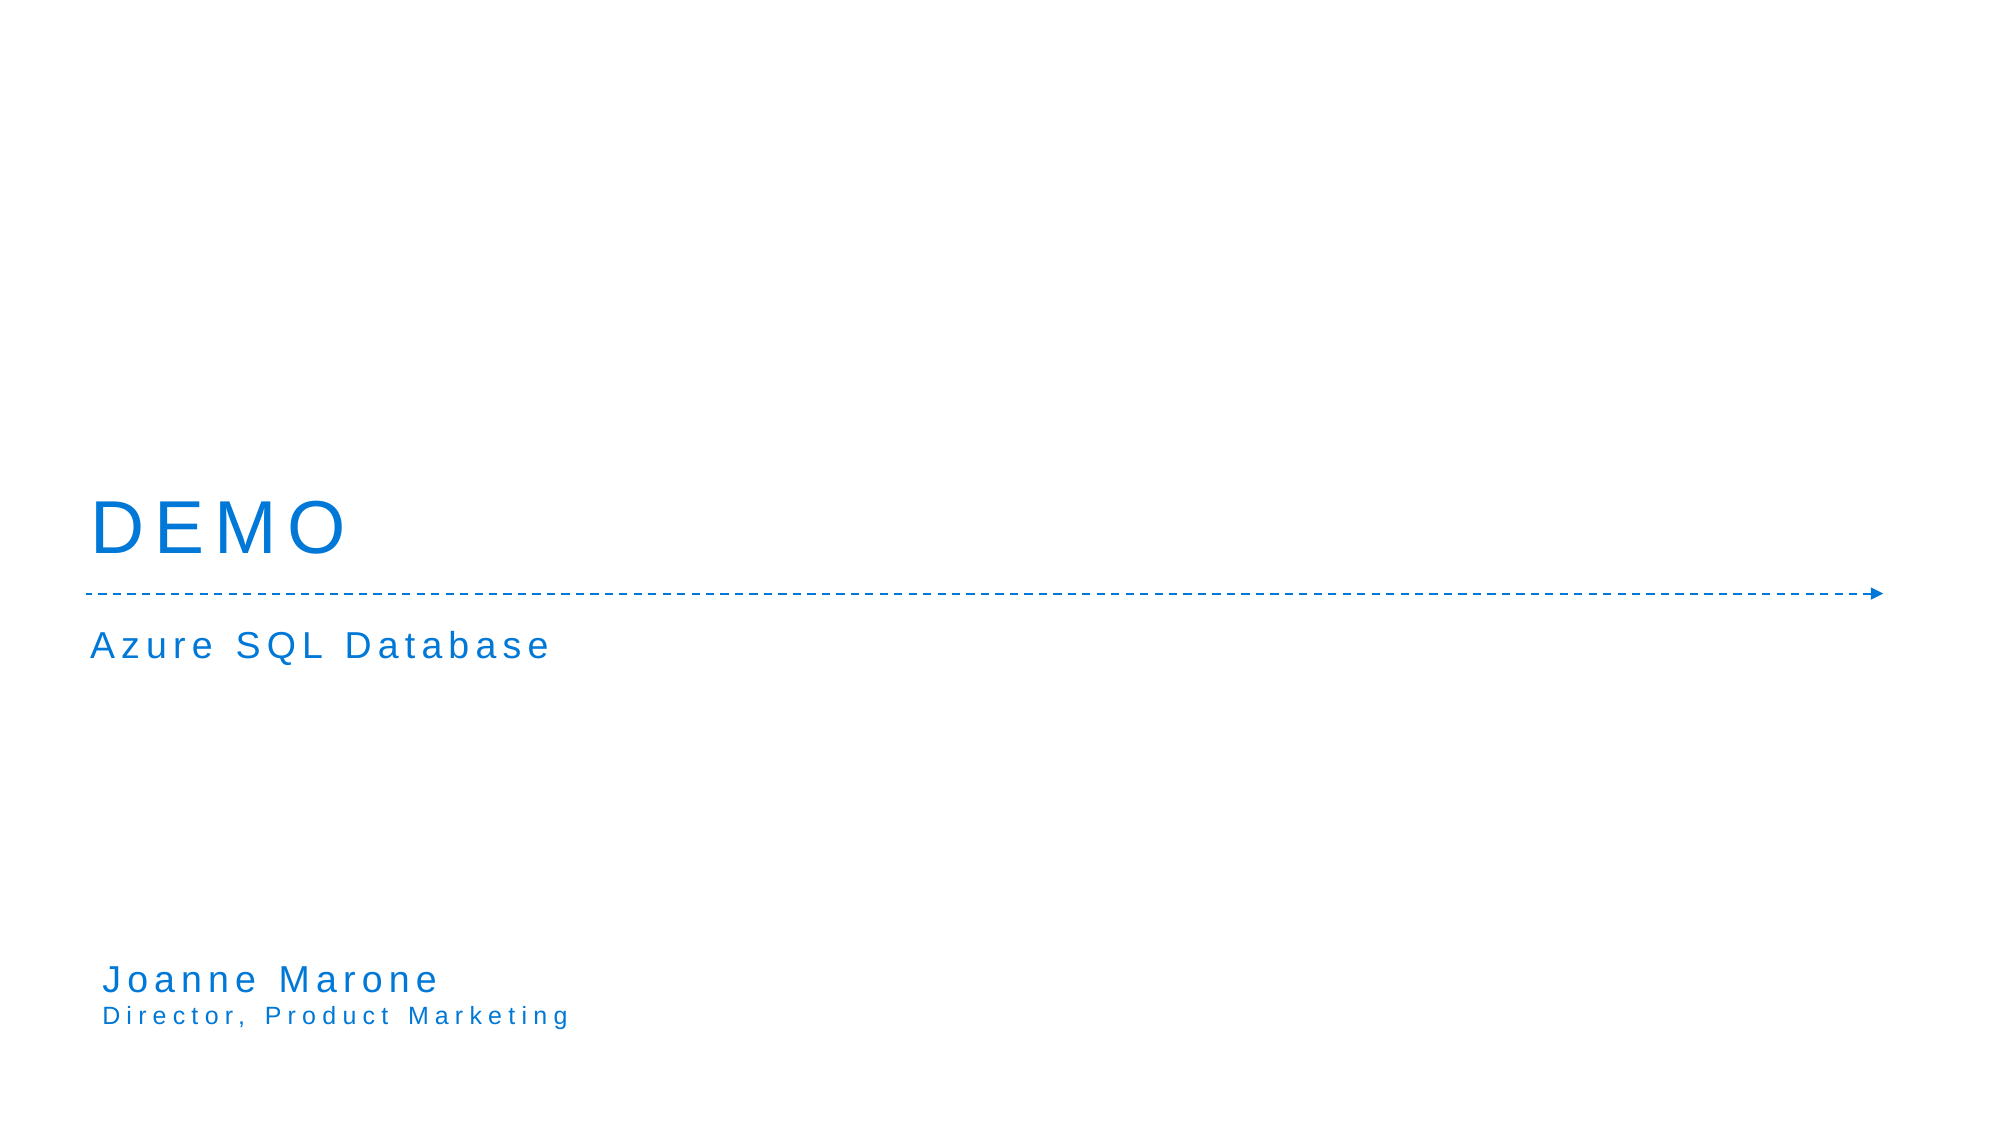

DEMO
Azure SQL Database
Joanne Marone
Director, Product Marketing